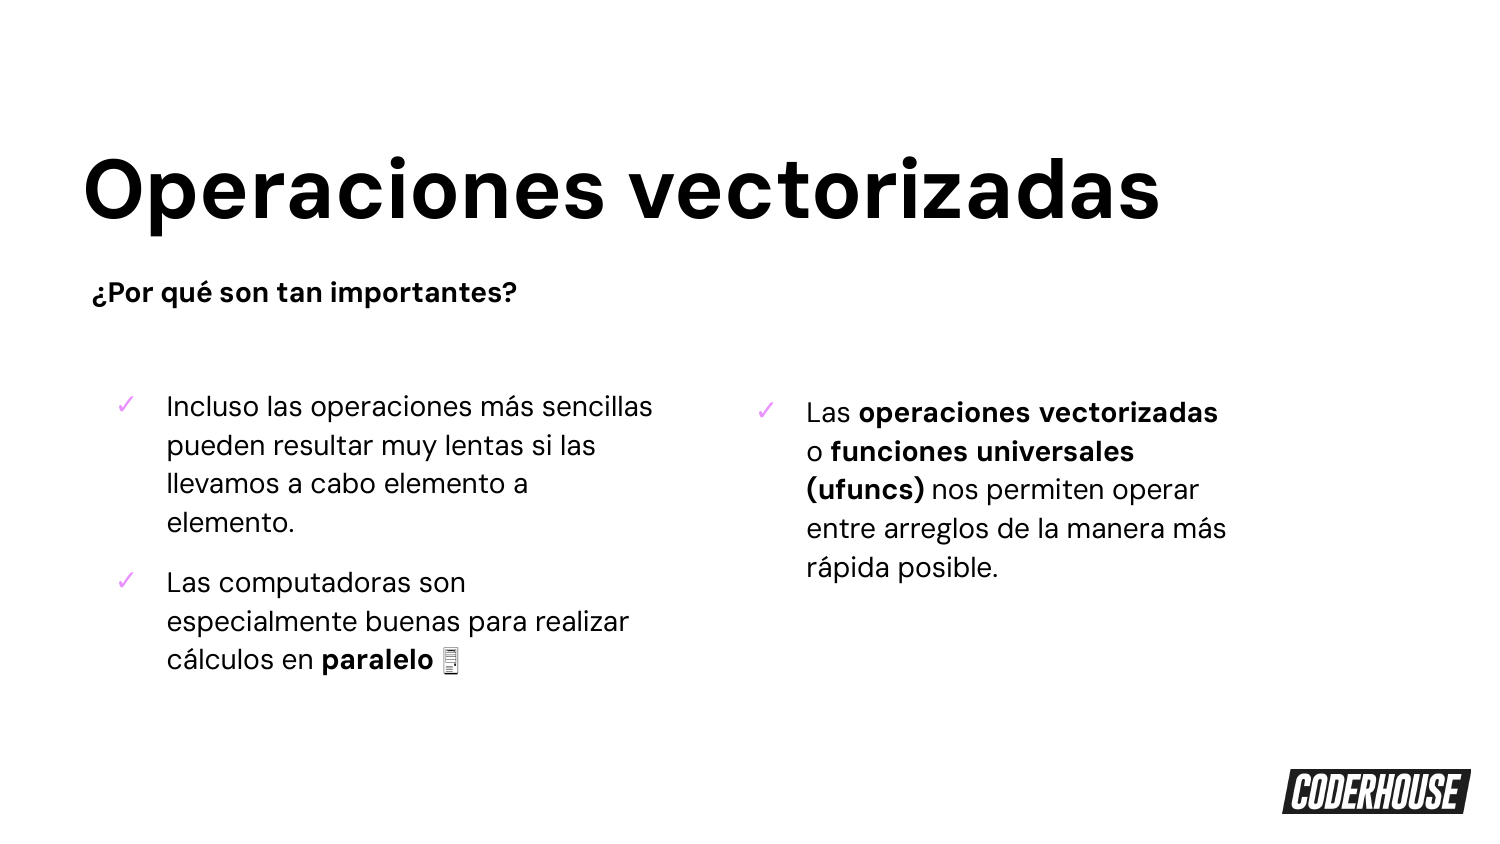

Operaciones vectorizadas
¿Por qué son tan importantes?

Incluso las operaciones más sencillas pueden resultar muy lentas si las llevamos a cabo elemento a elemento.
Las computadoras son especialmente buenas para realizar cálculos en paralelo 🖥️

Las operaciones vectorizadas o funciones universales (ufuncs) nos permiten operar entre arreglos de la manera más rápida posible.